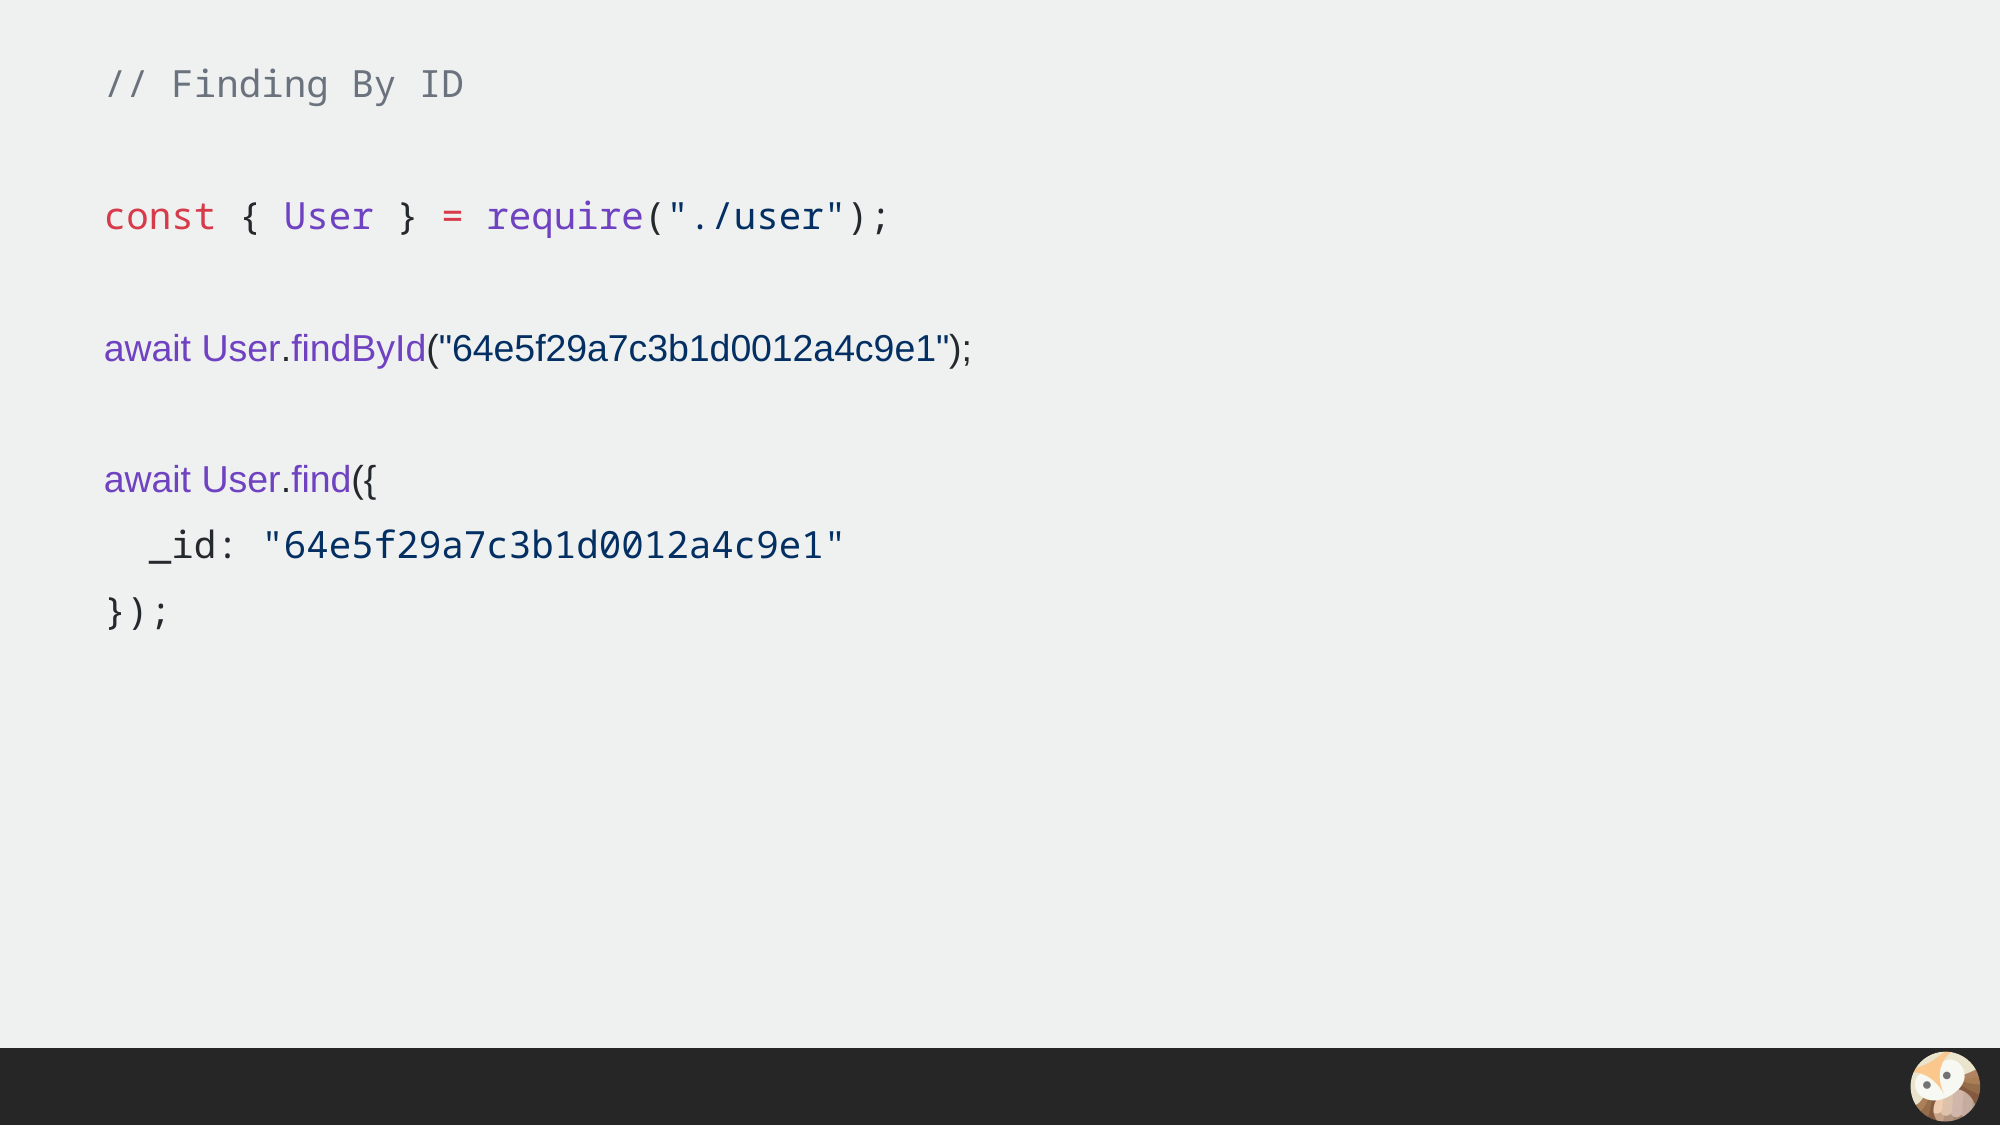

// Finding By ID

const { User } = require("./user");

await User.findById("64e5f29a7c3b1d0012a4c9e1");

await User.find({
  _id: "64e5f29a7c3b1d0012a4c9e1"
});